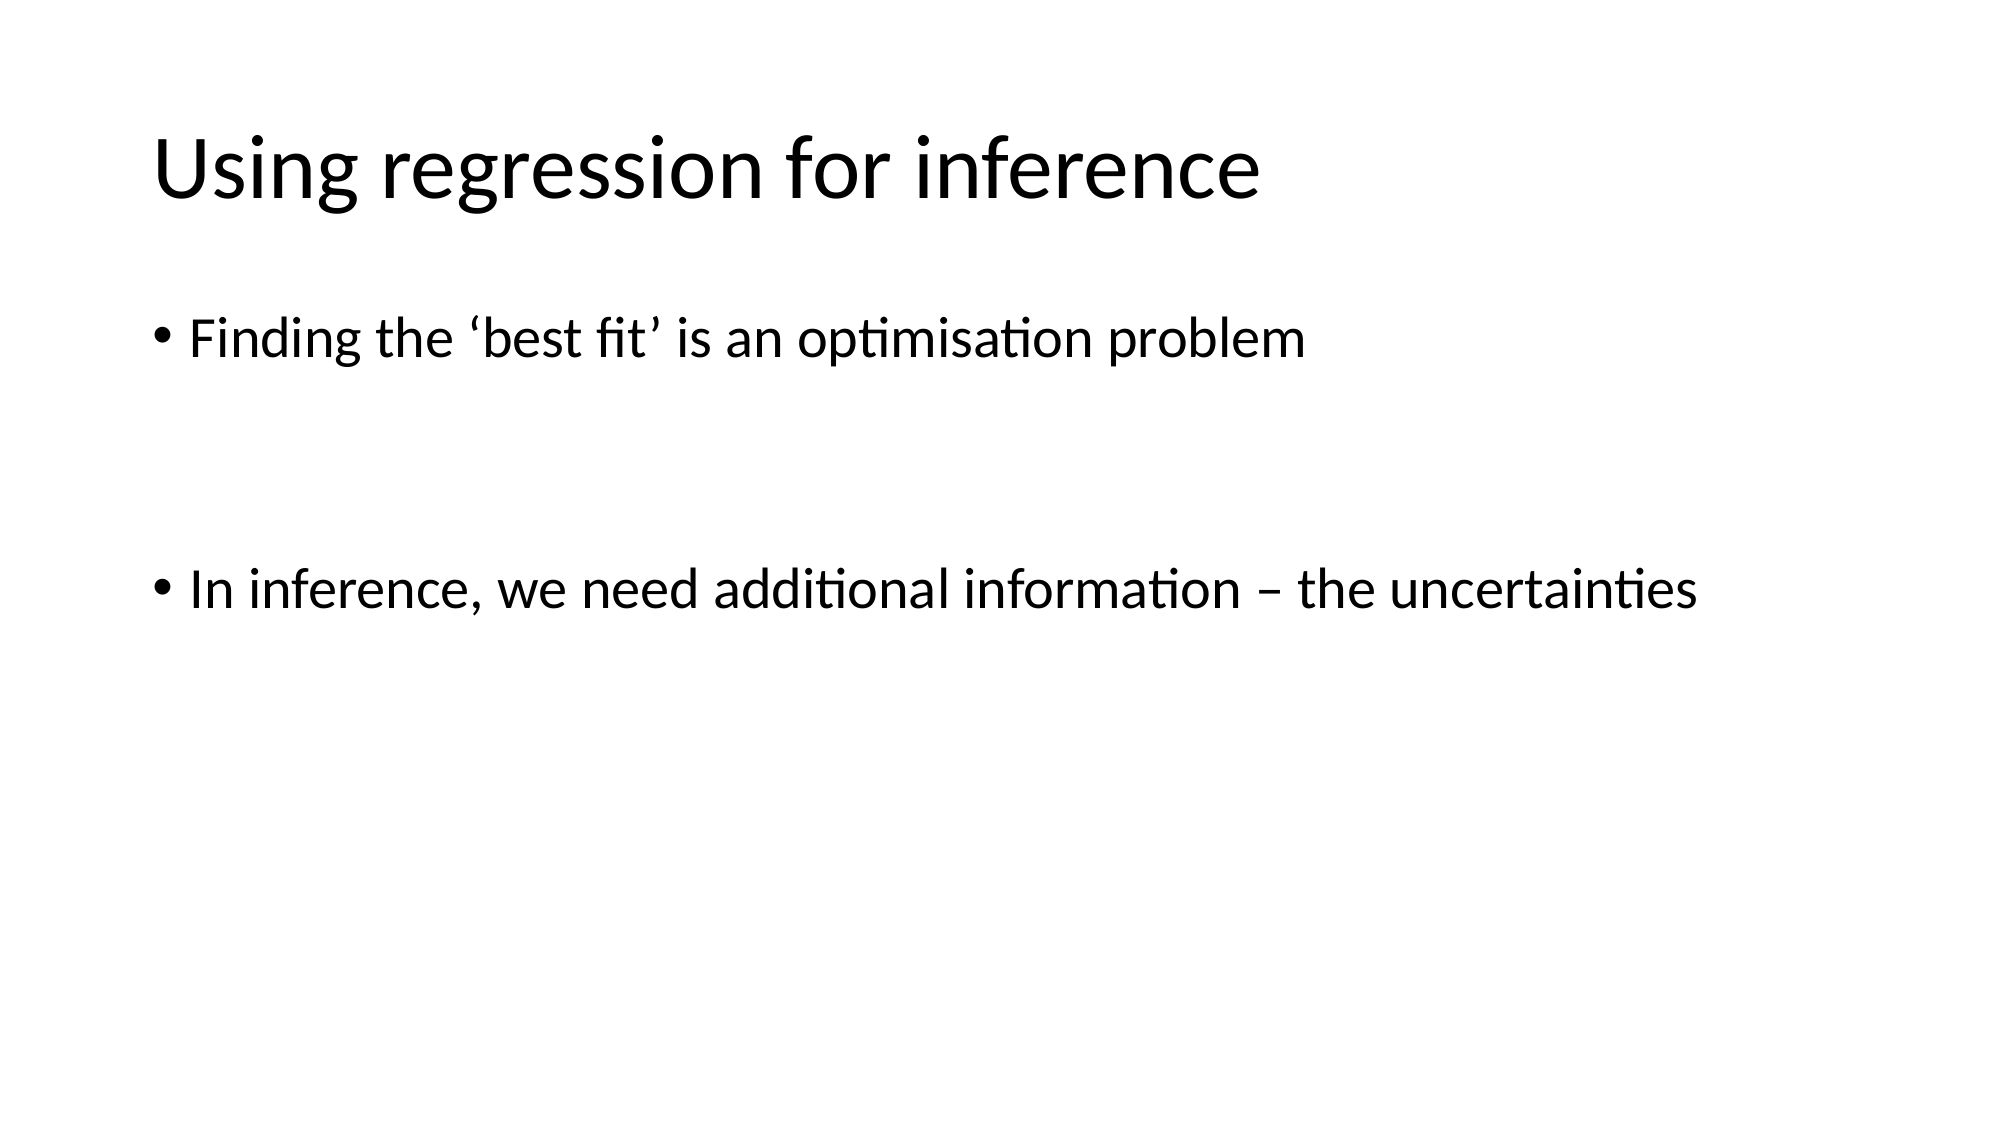

# Using regression for inference
Finding the ‘best fit’ is an optimisation problem

In inference, we need additional information – the uncertainties